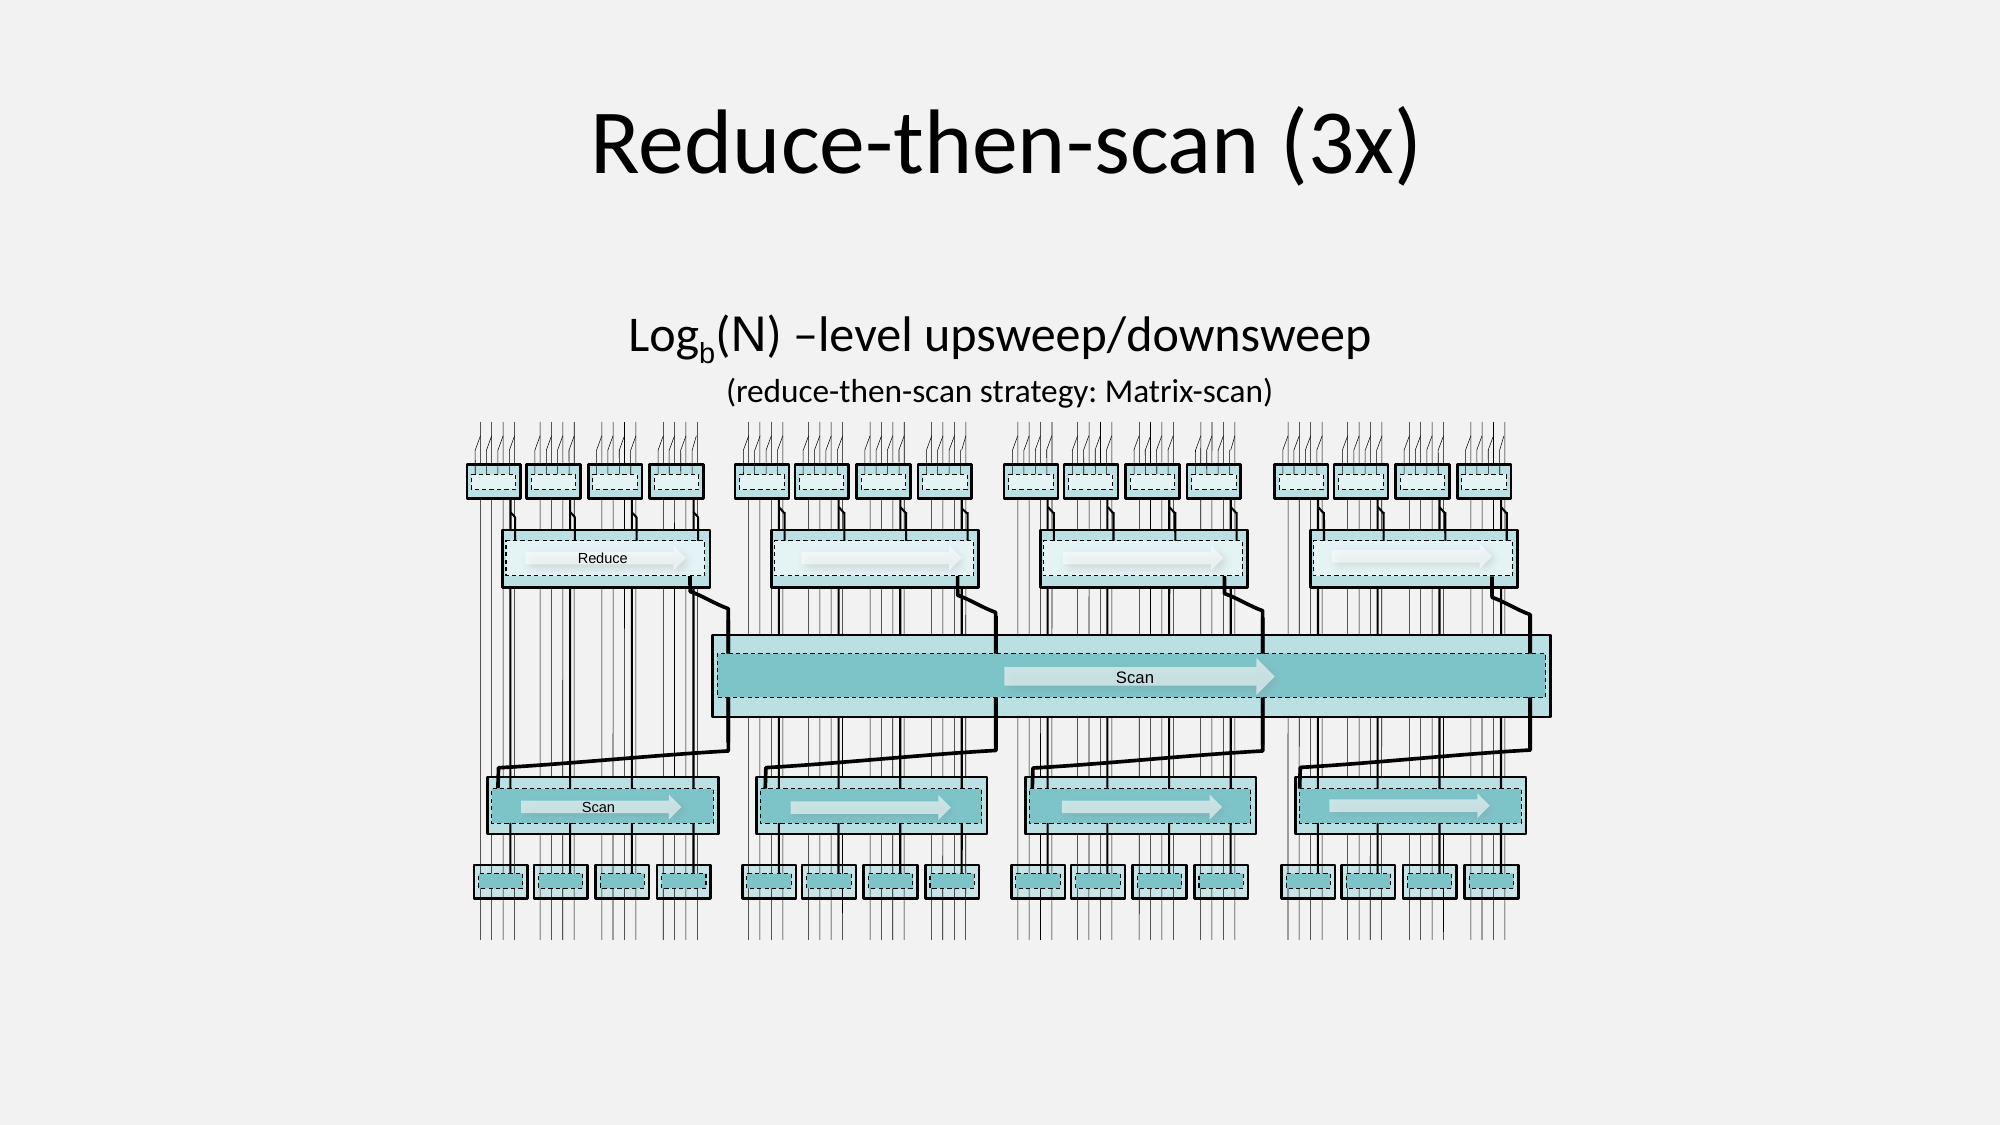

Reduce-then-scan (3x)
# Logb(N) –level upsweep/downsweep (reduce-then-scan strategy: Matrix-scan)

Reduce

Scan

Scan